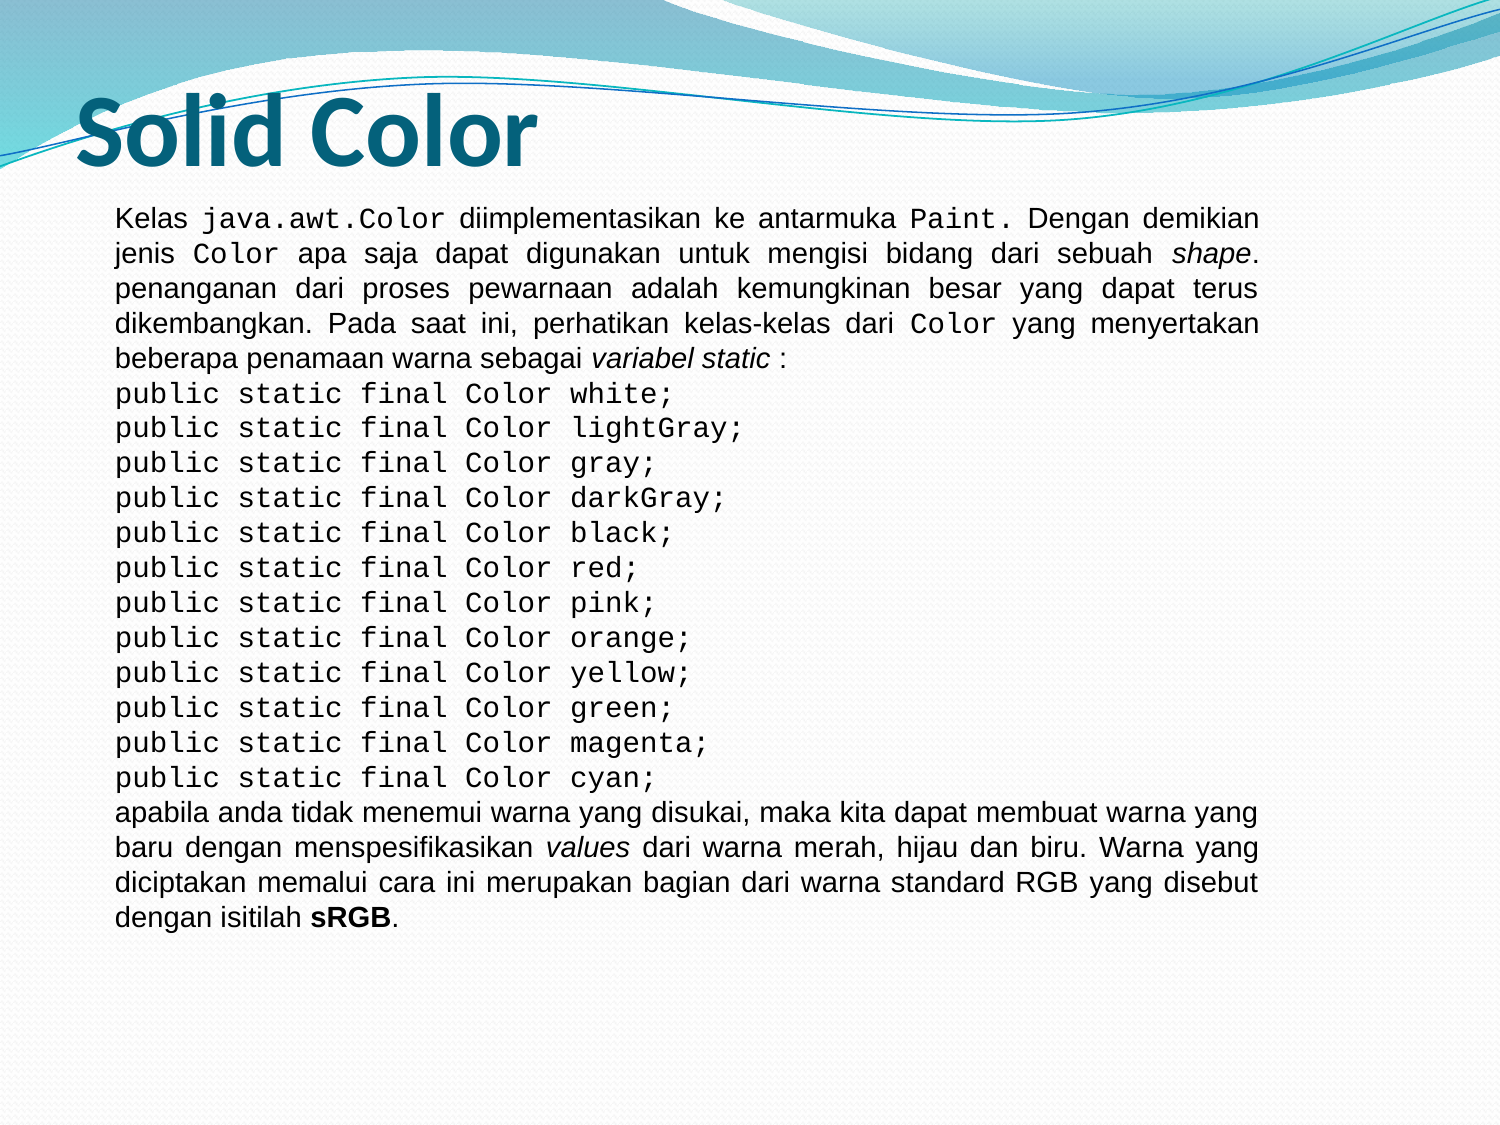

# Solid Color
Kelas java.awt.Color diimplementasikan ke antarmuka Paint. Dengan demikian jenis Color apa saja dapat digunakan untuk mengisi bidang dari sebuah shape. penanganan dari proses pewarnaan adalah kemungkinan besar yang dapat terus dikembangkan. Pada saat ini, perhatikan kelas-kelas dari Color yang menyertakan beberapa penamaan warna sebagai variabel static :
public static final Color white;
public static final Color lightGray;
public static final Color gray;
public static final Color darkGray;
public static final Color black;
public static final Color red;
public static final Color pink;
public static final Color orange;
public static final Color yellow;
public static final Color green;
public static final Color magenta;
public static final Color cyan;
apabila anda tidak menemui warna yang disukai, maka kita dapat membuat warna yang baru dengan menspesifikasikan values dari warna merah, hijau dan biru. Warna yang diciptakan memalui cara ini merupakan bagian dari warna standard RGB yang disebut dengan isitilah sRGB.